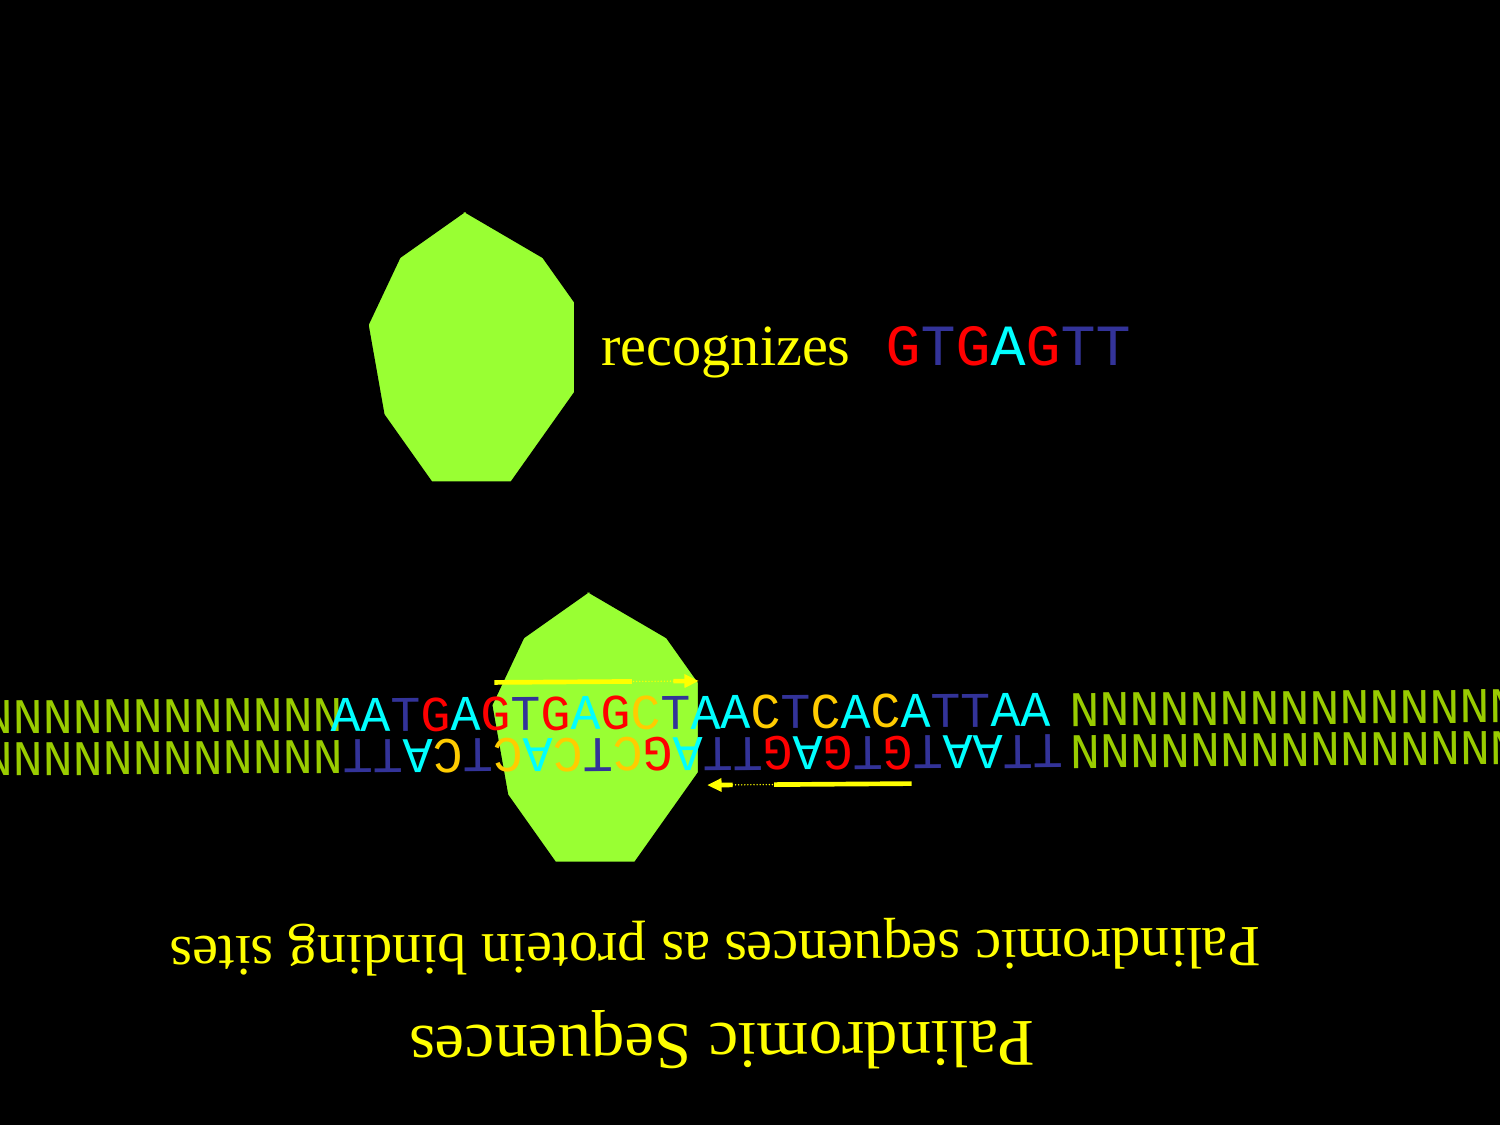

recognizes GTGAGTT

Palindromic Sequences
Palindromic sequences as protein binding sites

NNNNNNNNNNNNNNN
NNNNNNNNNNNNNNN
TTAATGTGAGTTAGCTCACTCATT
NNNNNNNNNNNNN
NNNNNNNNNNNNN
AATGAGTGAGCTAACTCACATTAA